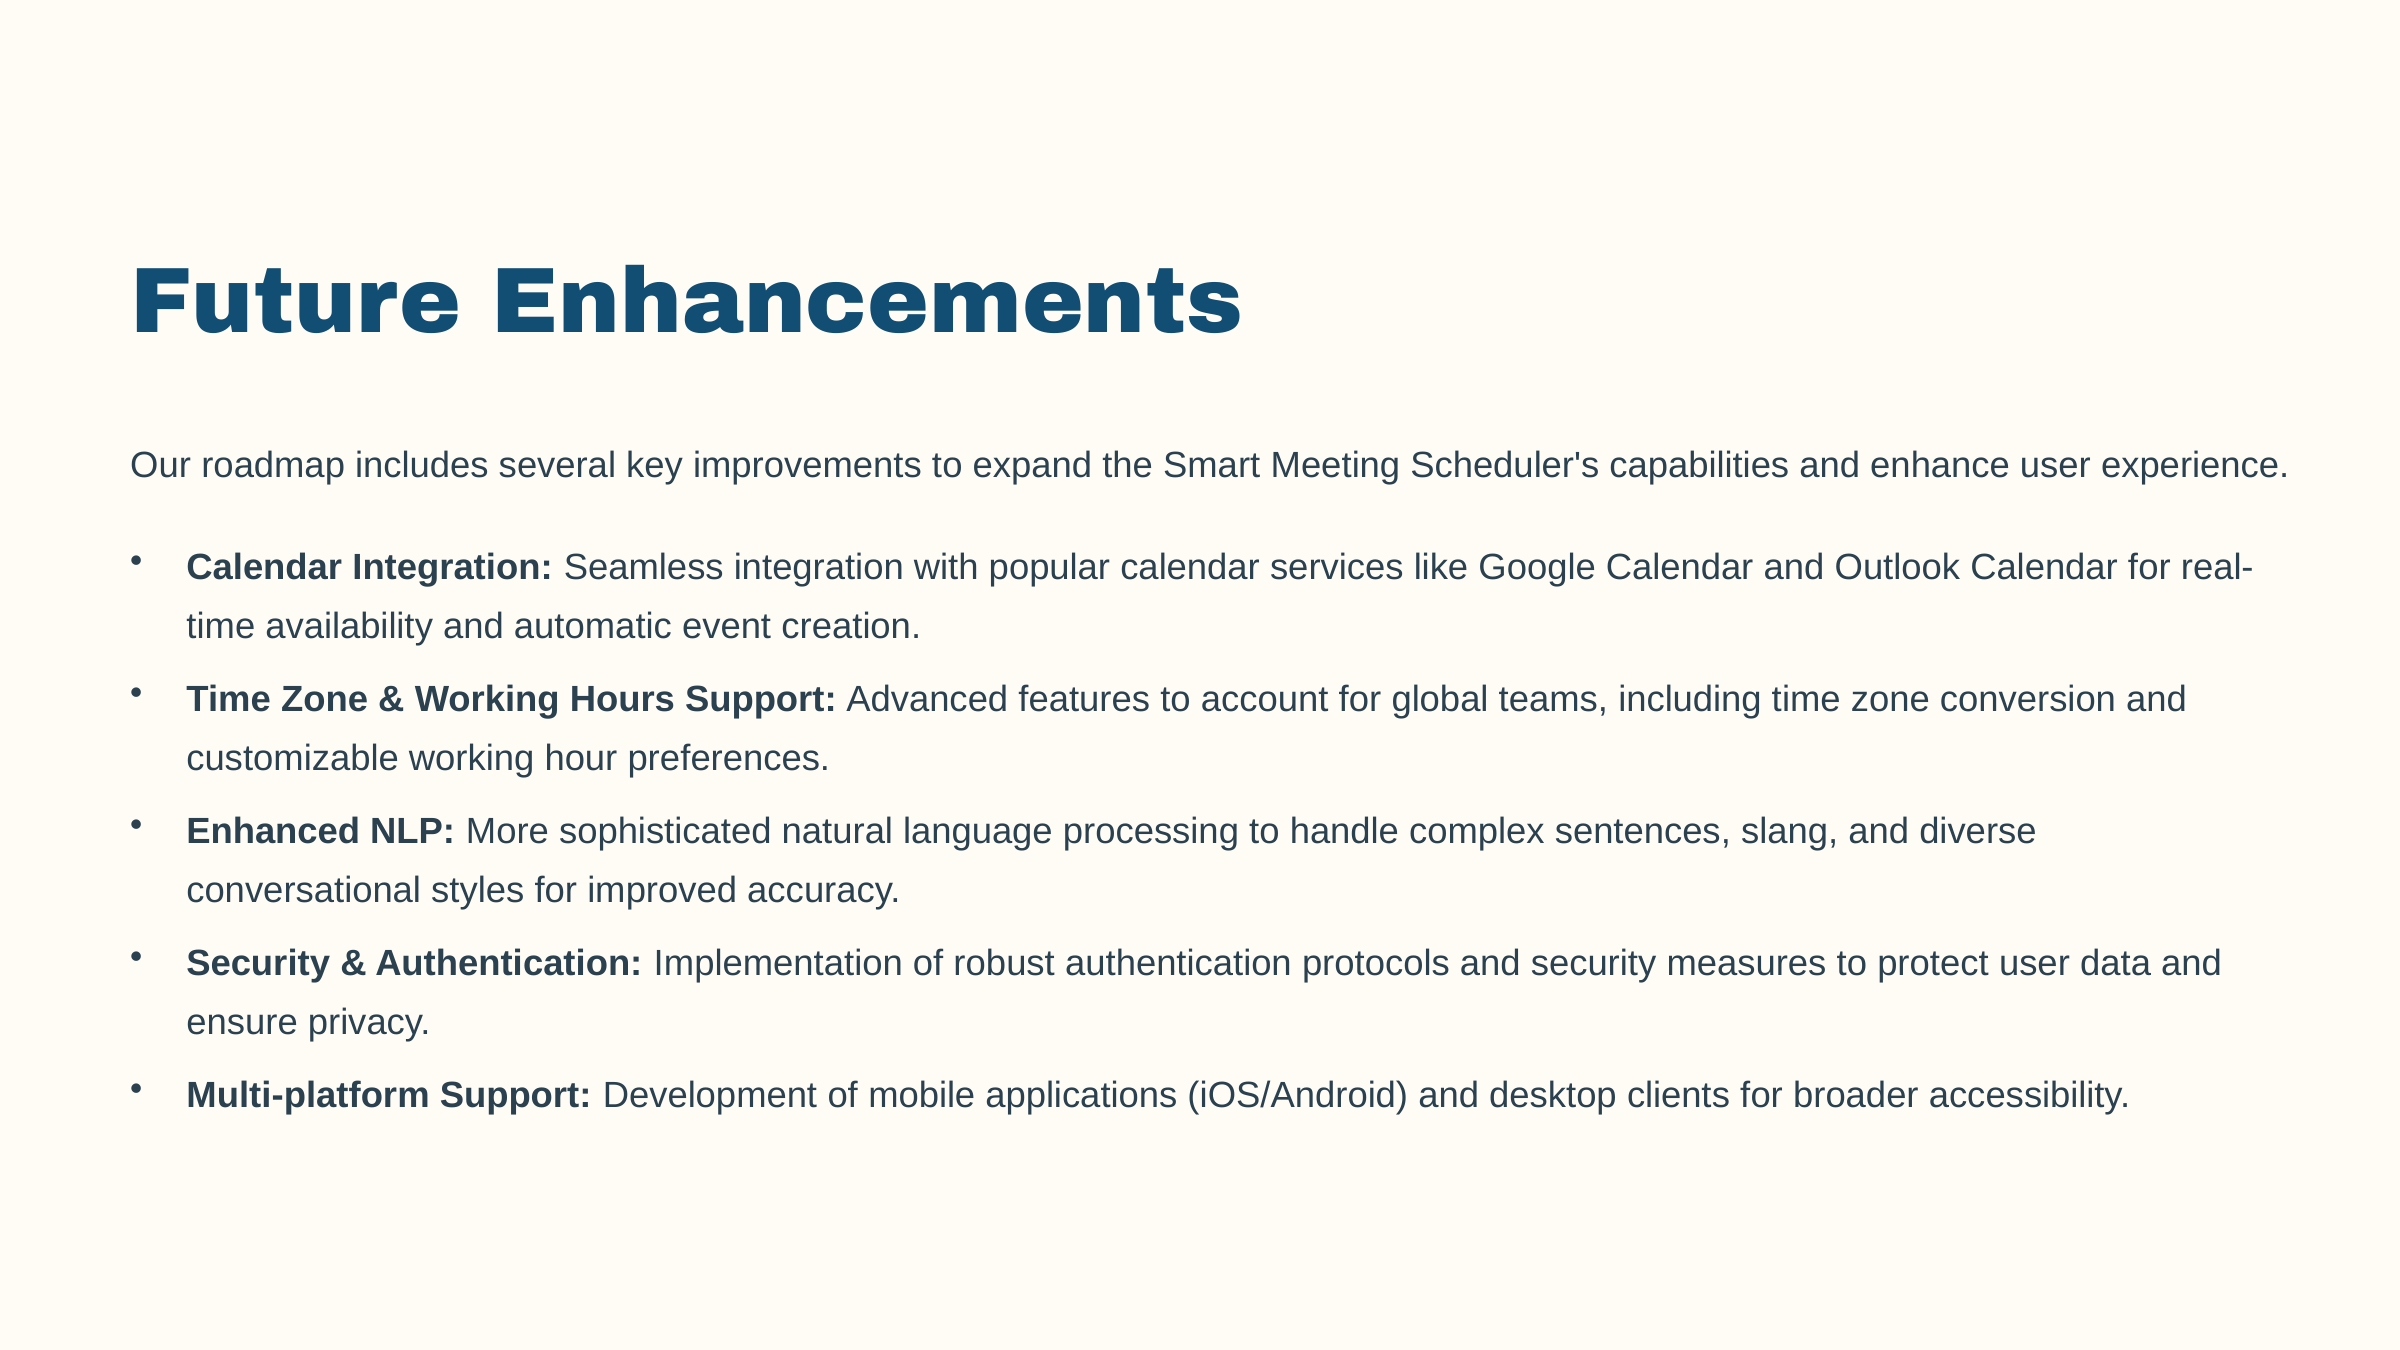

Future Enhancements
Our roadmap includes several key improvements to expand the Smart Meeting Scheduler's capabilities and enhance user experience.
Calendar Integration: Seamless integration with popular calendar services like Google Calendar and Outlook Calendar for real-time availability and automatic event creation.
Time Zone & Working Hours Support: Advanced features to account for global teams, including time zone conversion and customizable working hour preferences.
Enhanced NLP: More sophisticated natural language processing to handle complex sentences, slang, and diverse conversational styles for improved accuracy.
Security & Authentication: Implementation of robust authentication protocols and security measures to protect user data and ensure privacy.
Multi-platform Support: Development of mobile applications (iOS/Android) and desktop clients for broader accessibility.